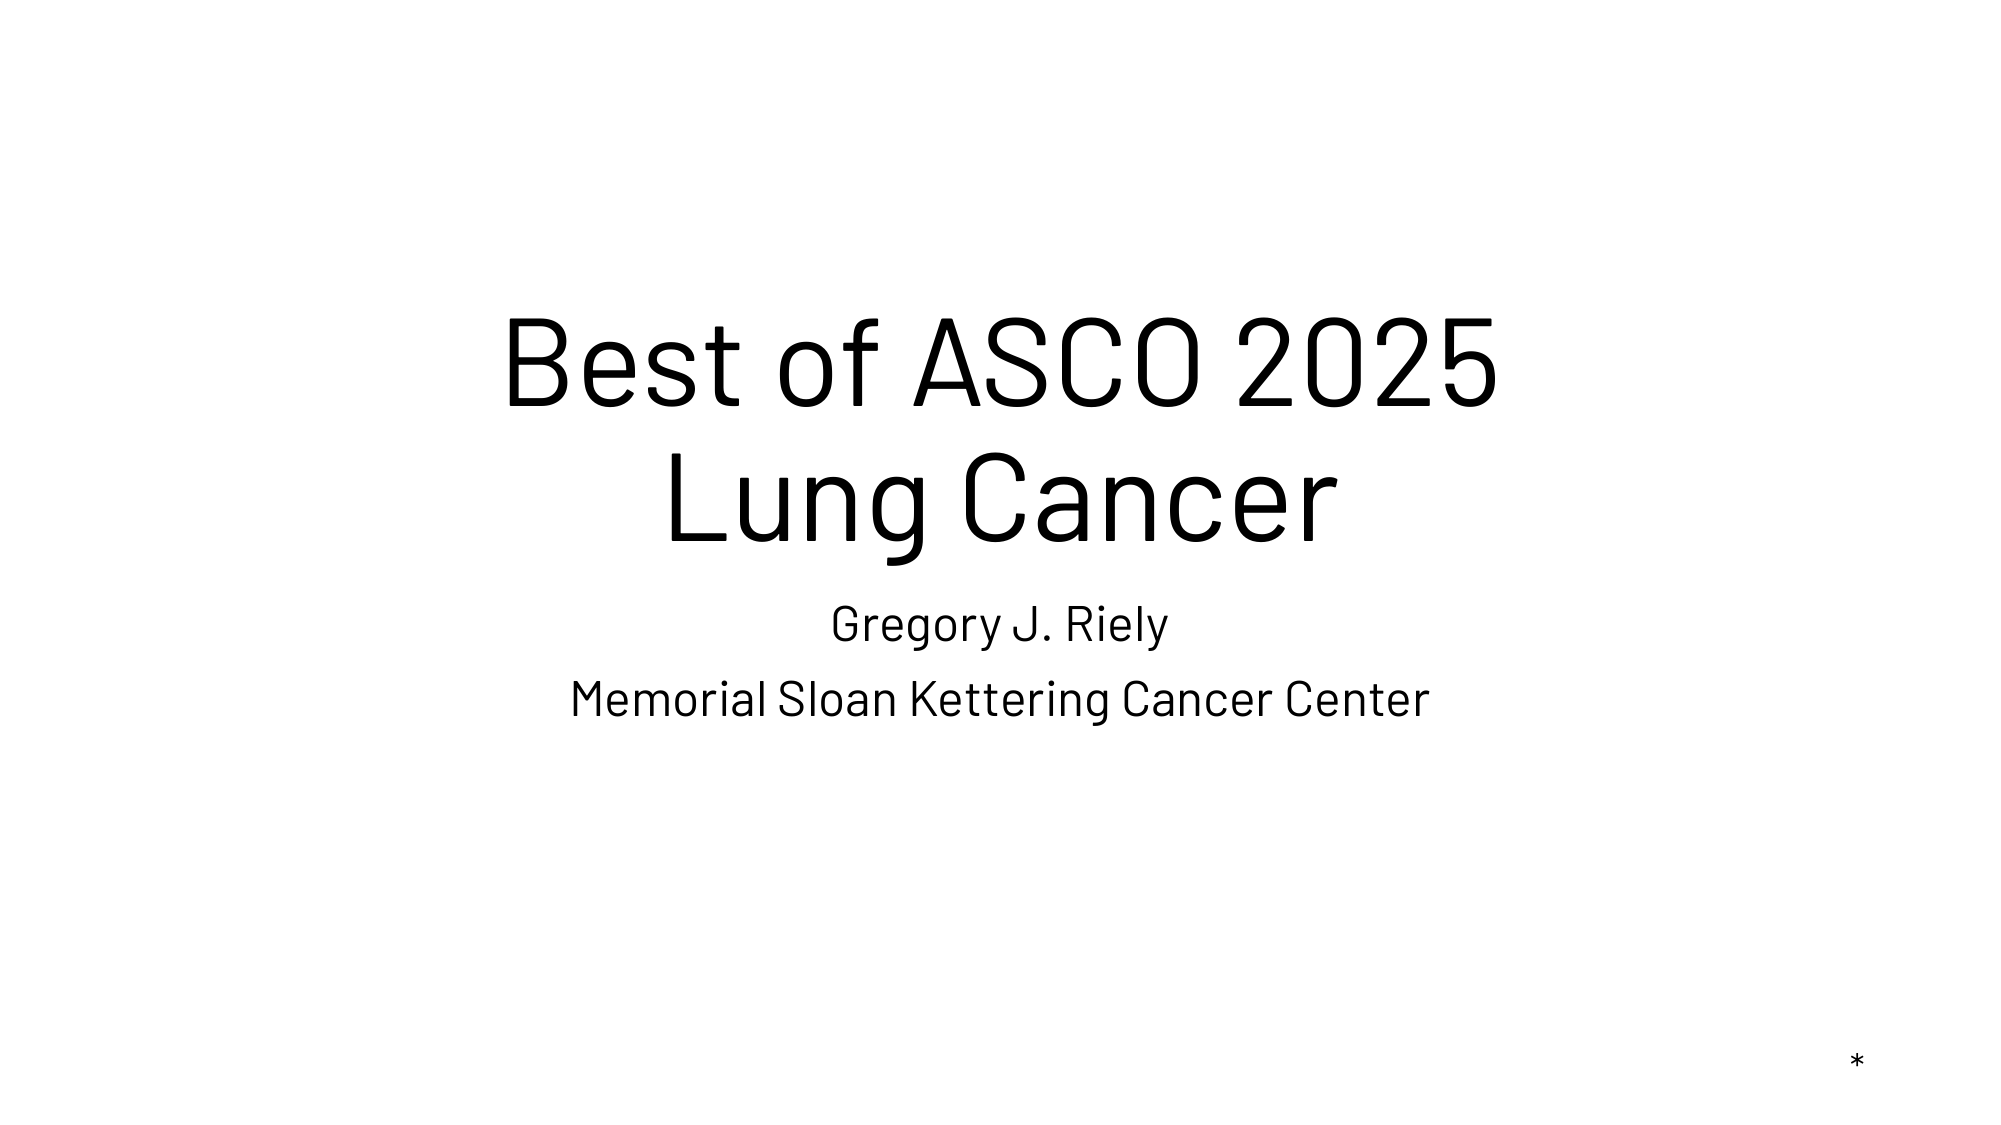

# Best of ASCO 2025 Lung Cancer
Gregory J. Riely
Memorial Sloan Kettering Cancer Center
*